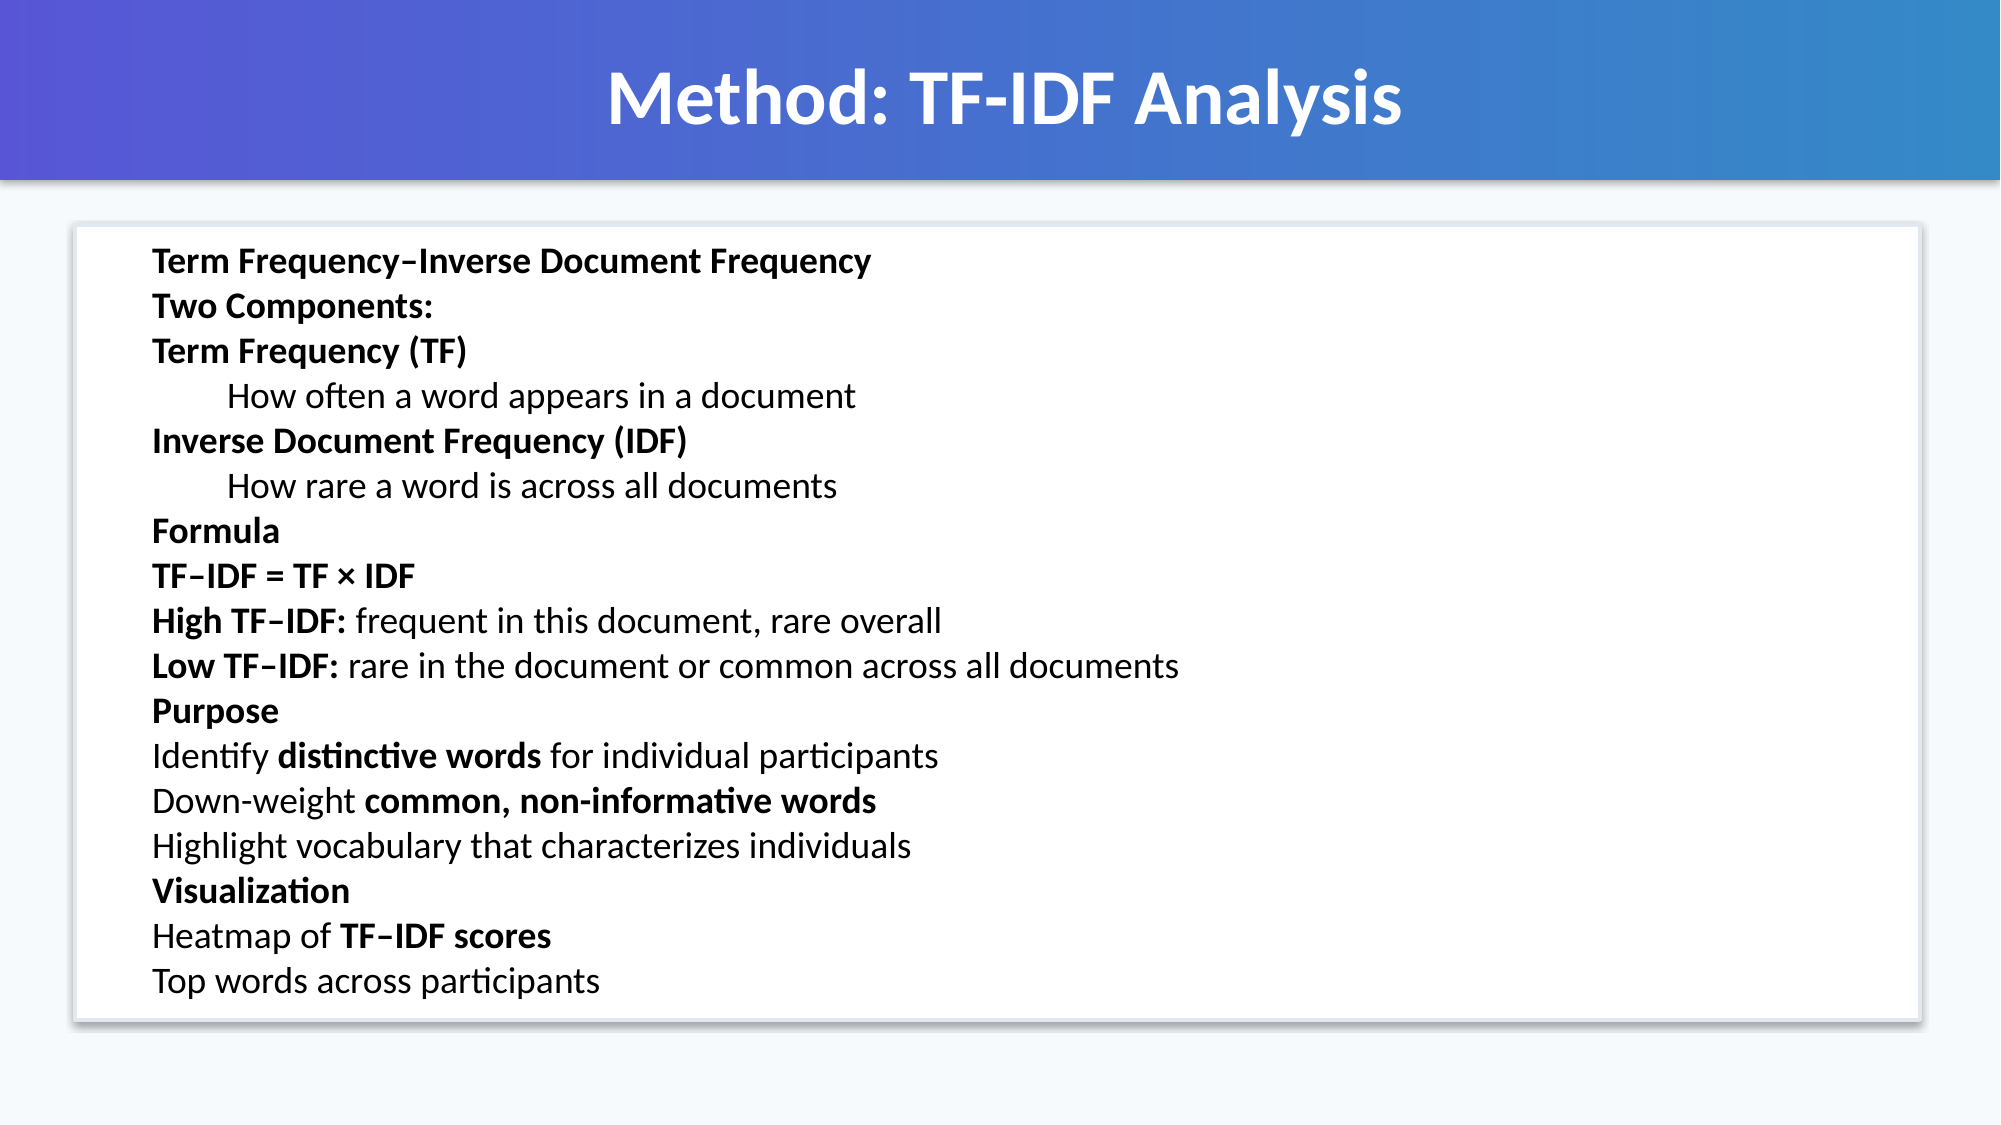

Method: TF-IDF Analysis

Term Frequency–Inverse Document Frequency
Two Components:
Term Frequency (TF)
How often a word appears in a document
Inverse Document Frequency (IDF)
How rare a word is across all documents
Formula
TF–IDF = TF × IDF
High TF–IDF: frequent in this document, rare overall
Low TF–IDF: rare in the document or common across all documents
Purpose
Identify distinctive words for individual participants
Down-weight common, non-informative words
Highlight vocabulary that characterizes individuals
Visualization
Heatmap of TF–IDF scores
Top words across participants